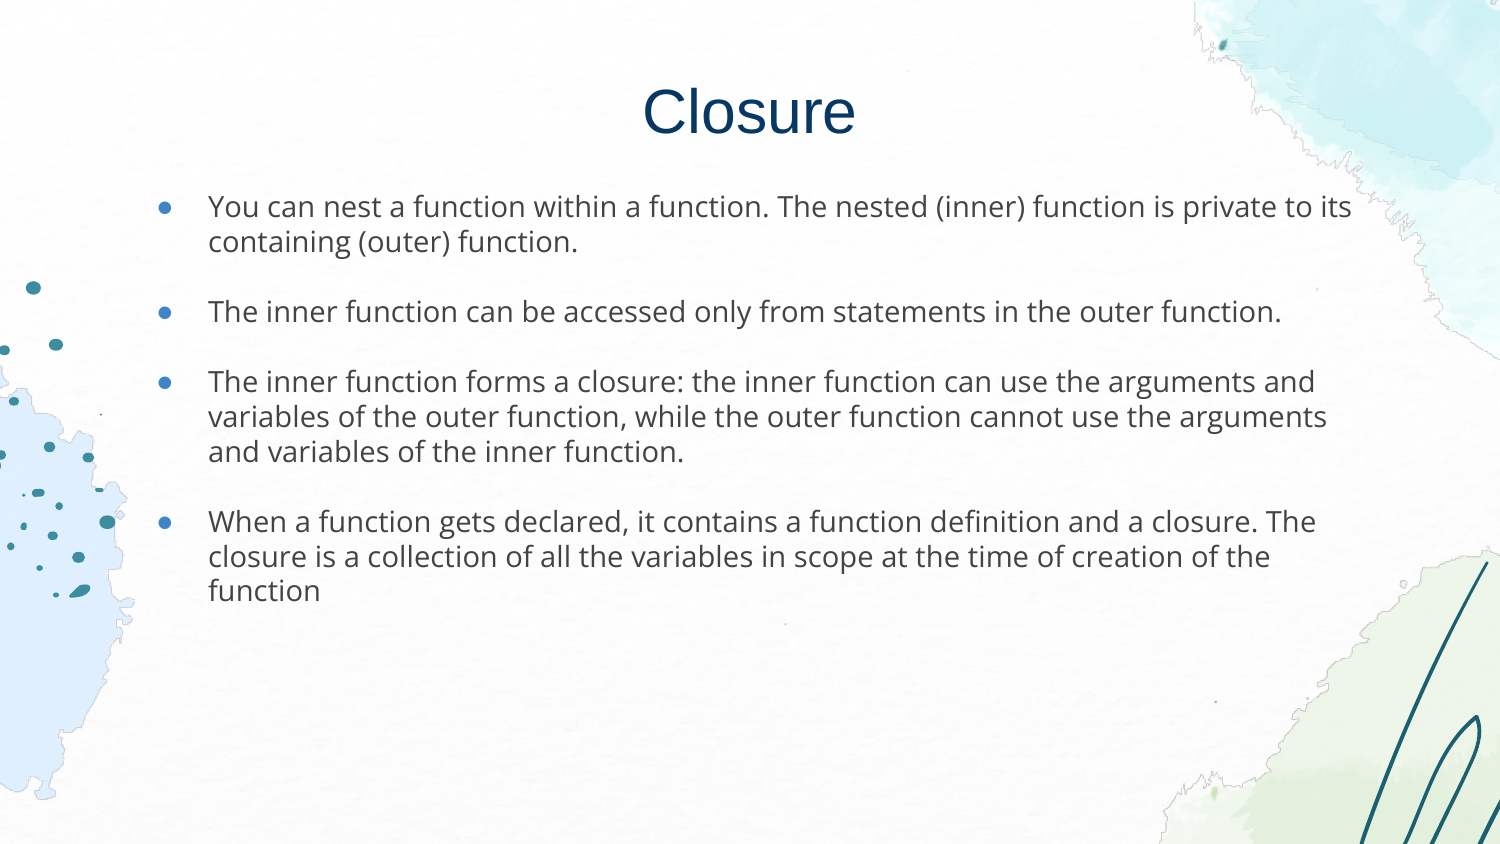

# Closure
You can nest a function within a function. The nested (inner) function is private to its containing (outer) function.

The inner function can be accessed only from statements in the outer function.

The inner function forms a closure: the inner function can use the arguments and variables of the outer function, while the outer function cannot use the arguments and variables of the inner function.

When a function gets declared, it contains a function definition and a closure. The closure is a collection of all the variables in scope at the time of creation of the function